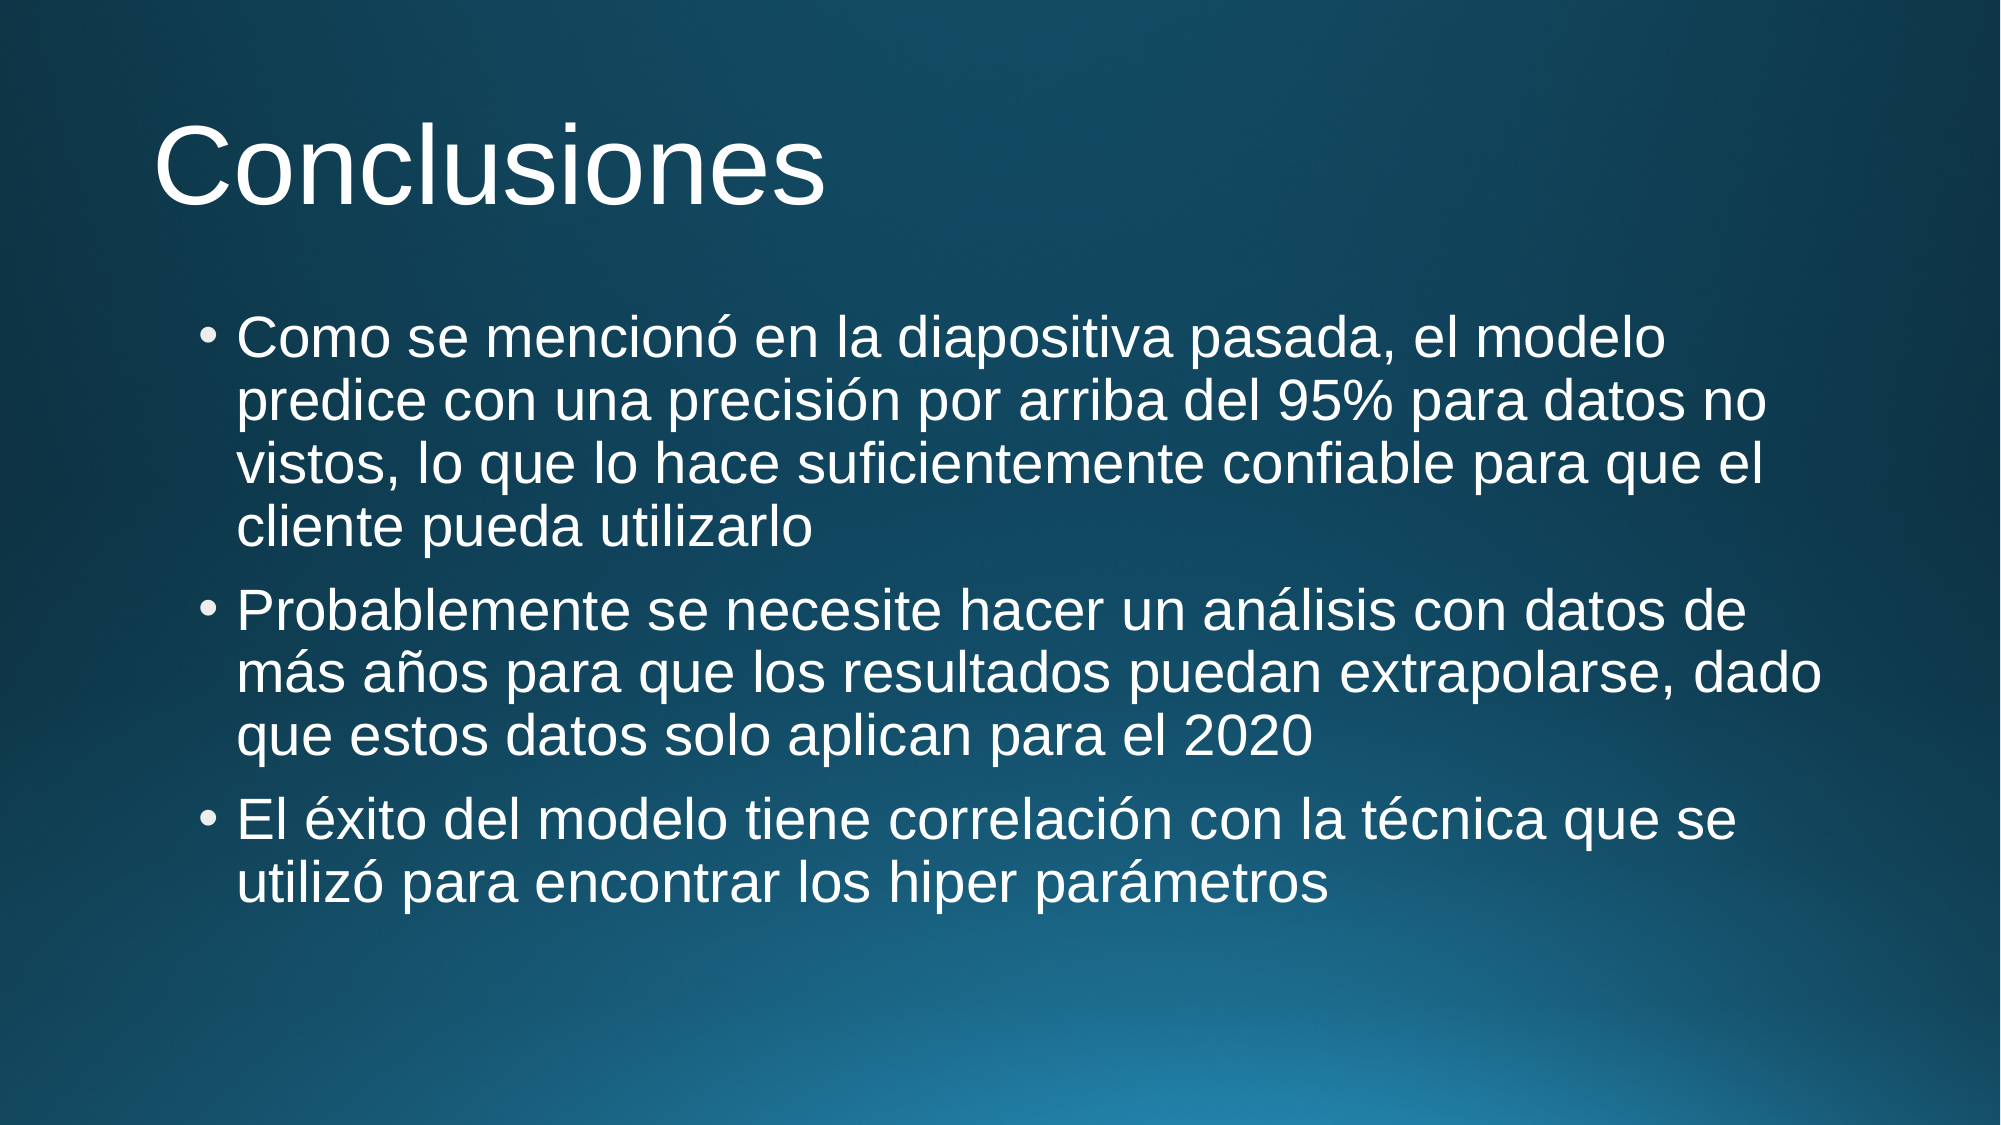

# Conclusiones
Como se mencionó en la diapositiva pasada, el modelo predice con una precisión por arriba del 95% para datos no vistos, lo que lo hace suficientemente confiable para que el cliente pueda utilizarlo
Probablemente se necesite hacer un análisis con datos de más años para que los resultados puedan extrapolarse, dado que estos datos solo aplican para el 2020
El éxito del modelo tiene correlación con la técnica que se utilizó para encontrar los hiper parámetros